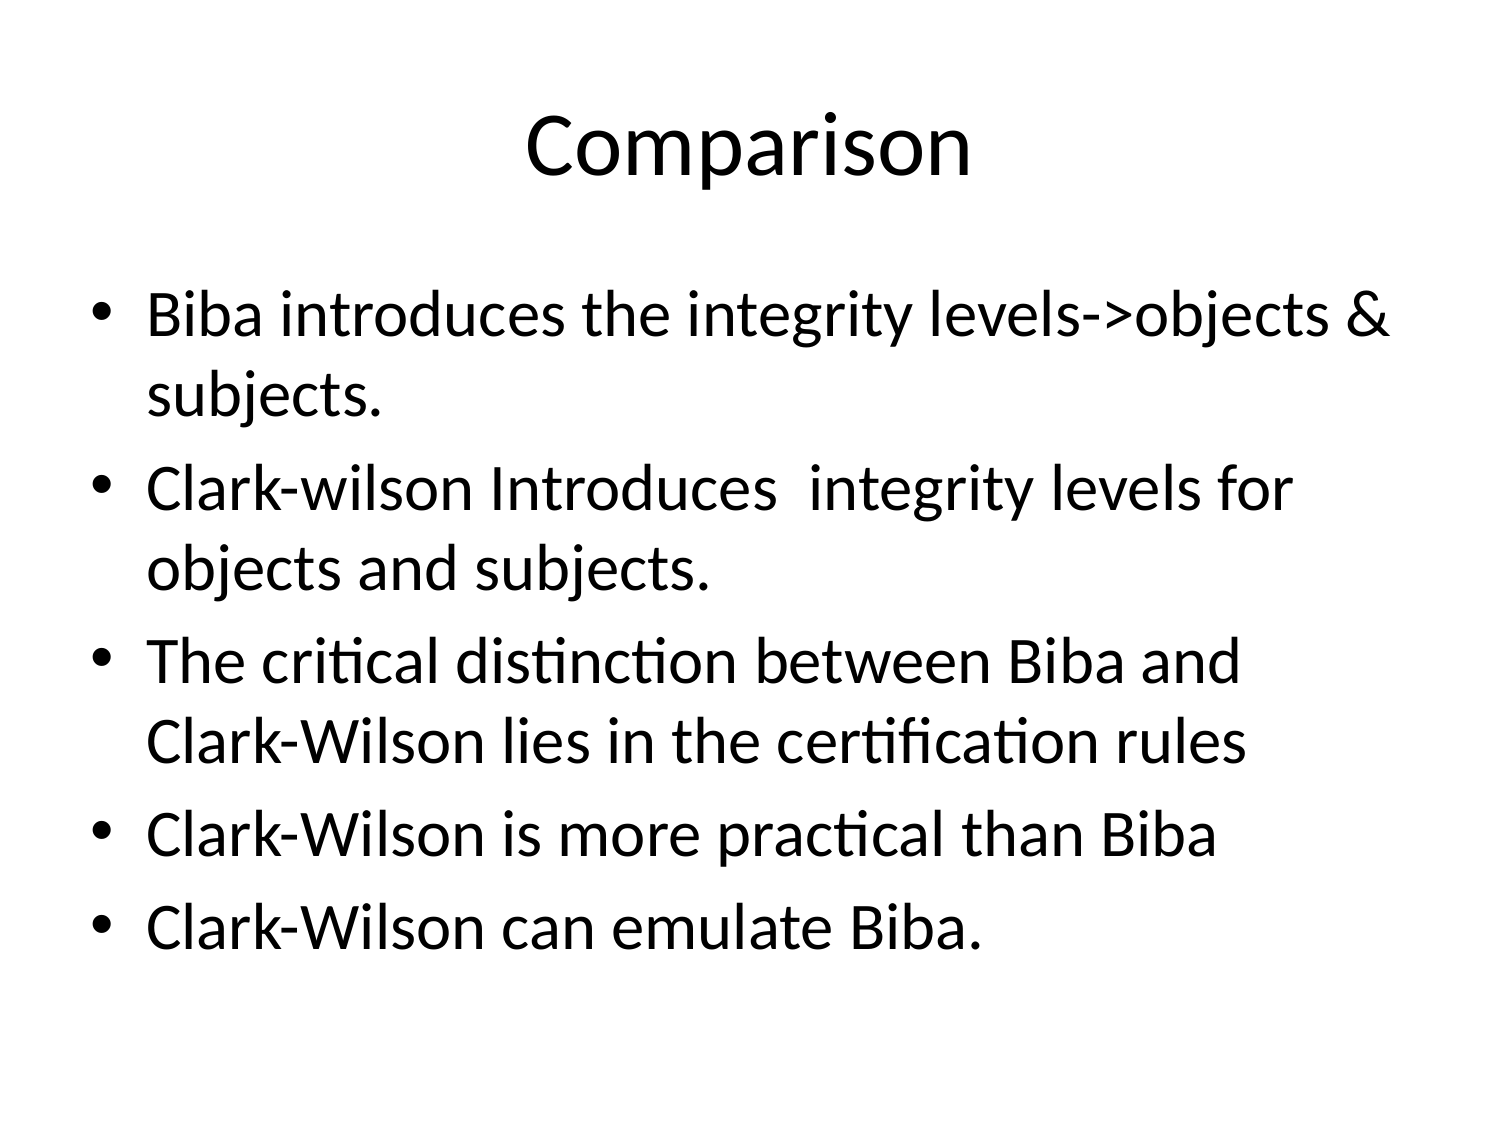

# Comparison
Biba introduces the integrity levels->objects & subjects.
Clark-wilson Introduces  integrity levels for objects and subjects.
The critical distinction between Biba and Clark-Wilson lies in the certification rules
Clark-Wilson is more practical than Biba
Clark-Wilson can emulate Biba.